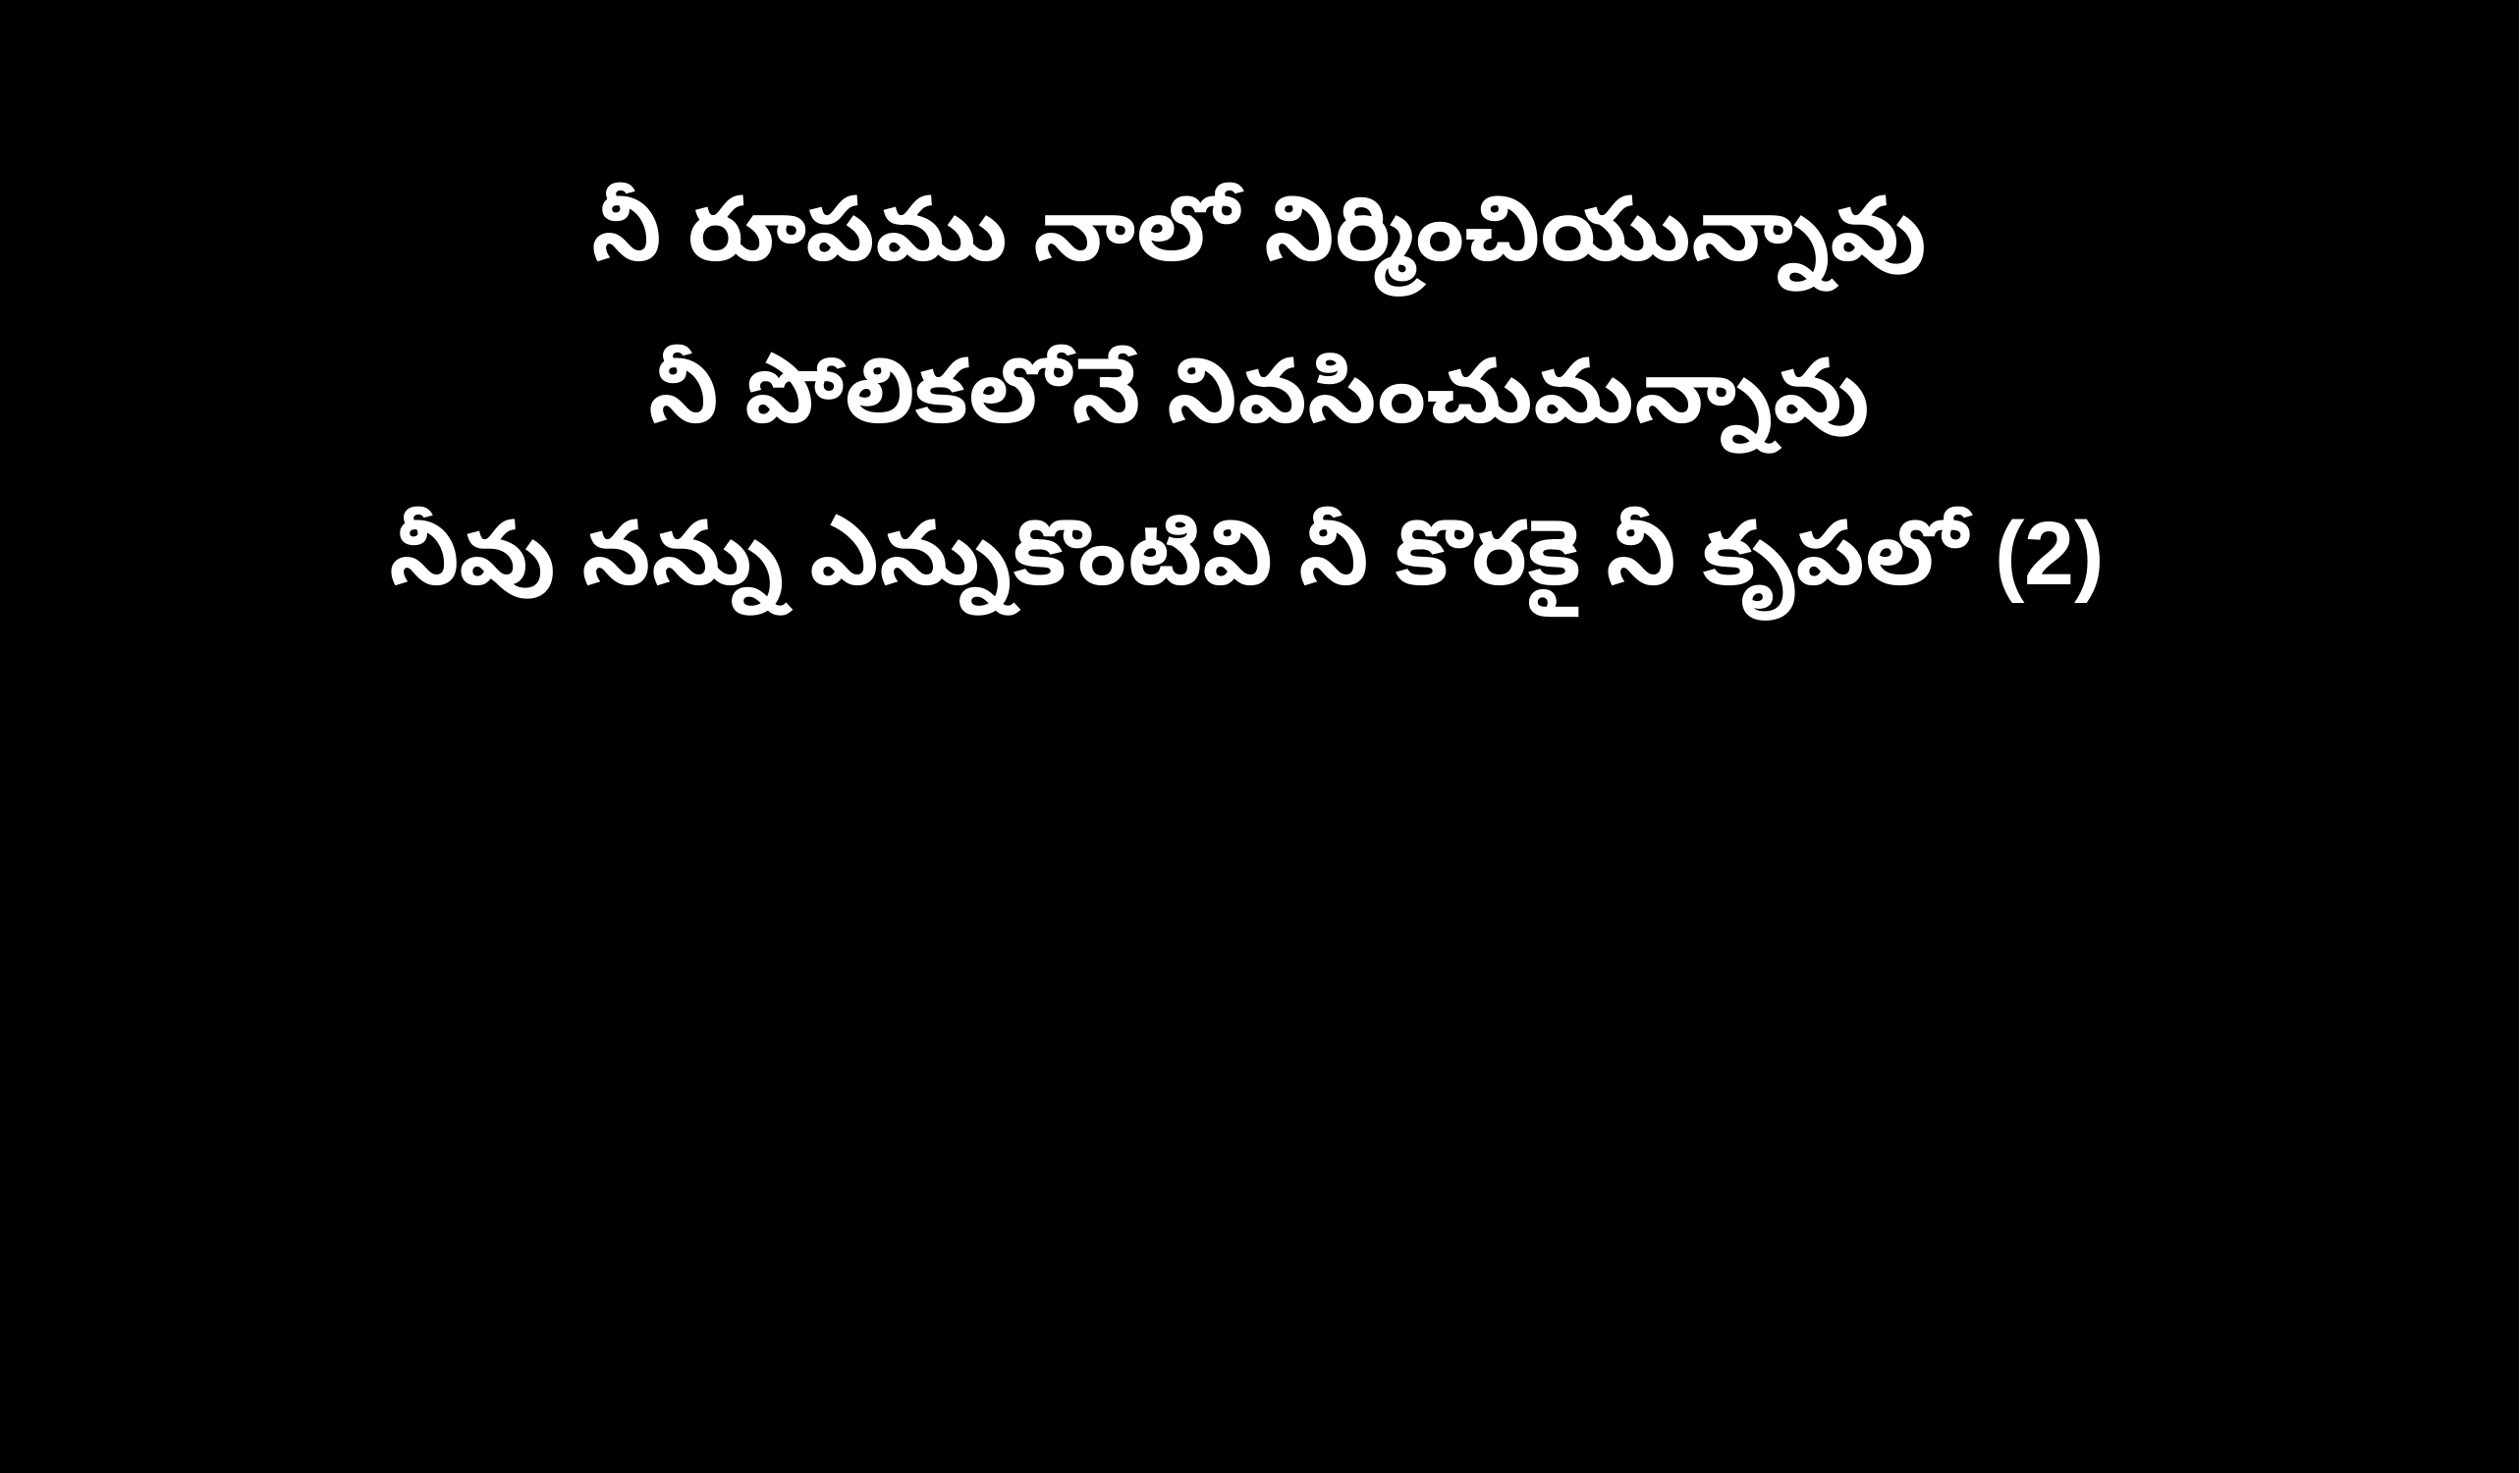

నీ రూపము నాలో నిర్మించియున్నావు
నీ పోలికలోనే నివసించుమన్నావు
నీవు నన్ను ఎన్నుకొంటివి నీ కొరకై నీ కృపలో (2)